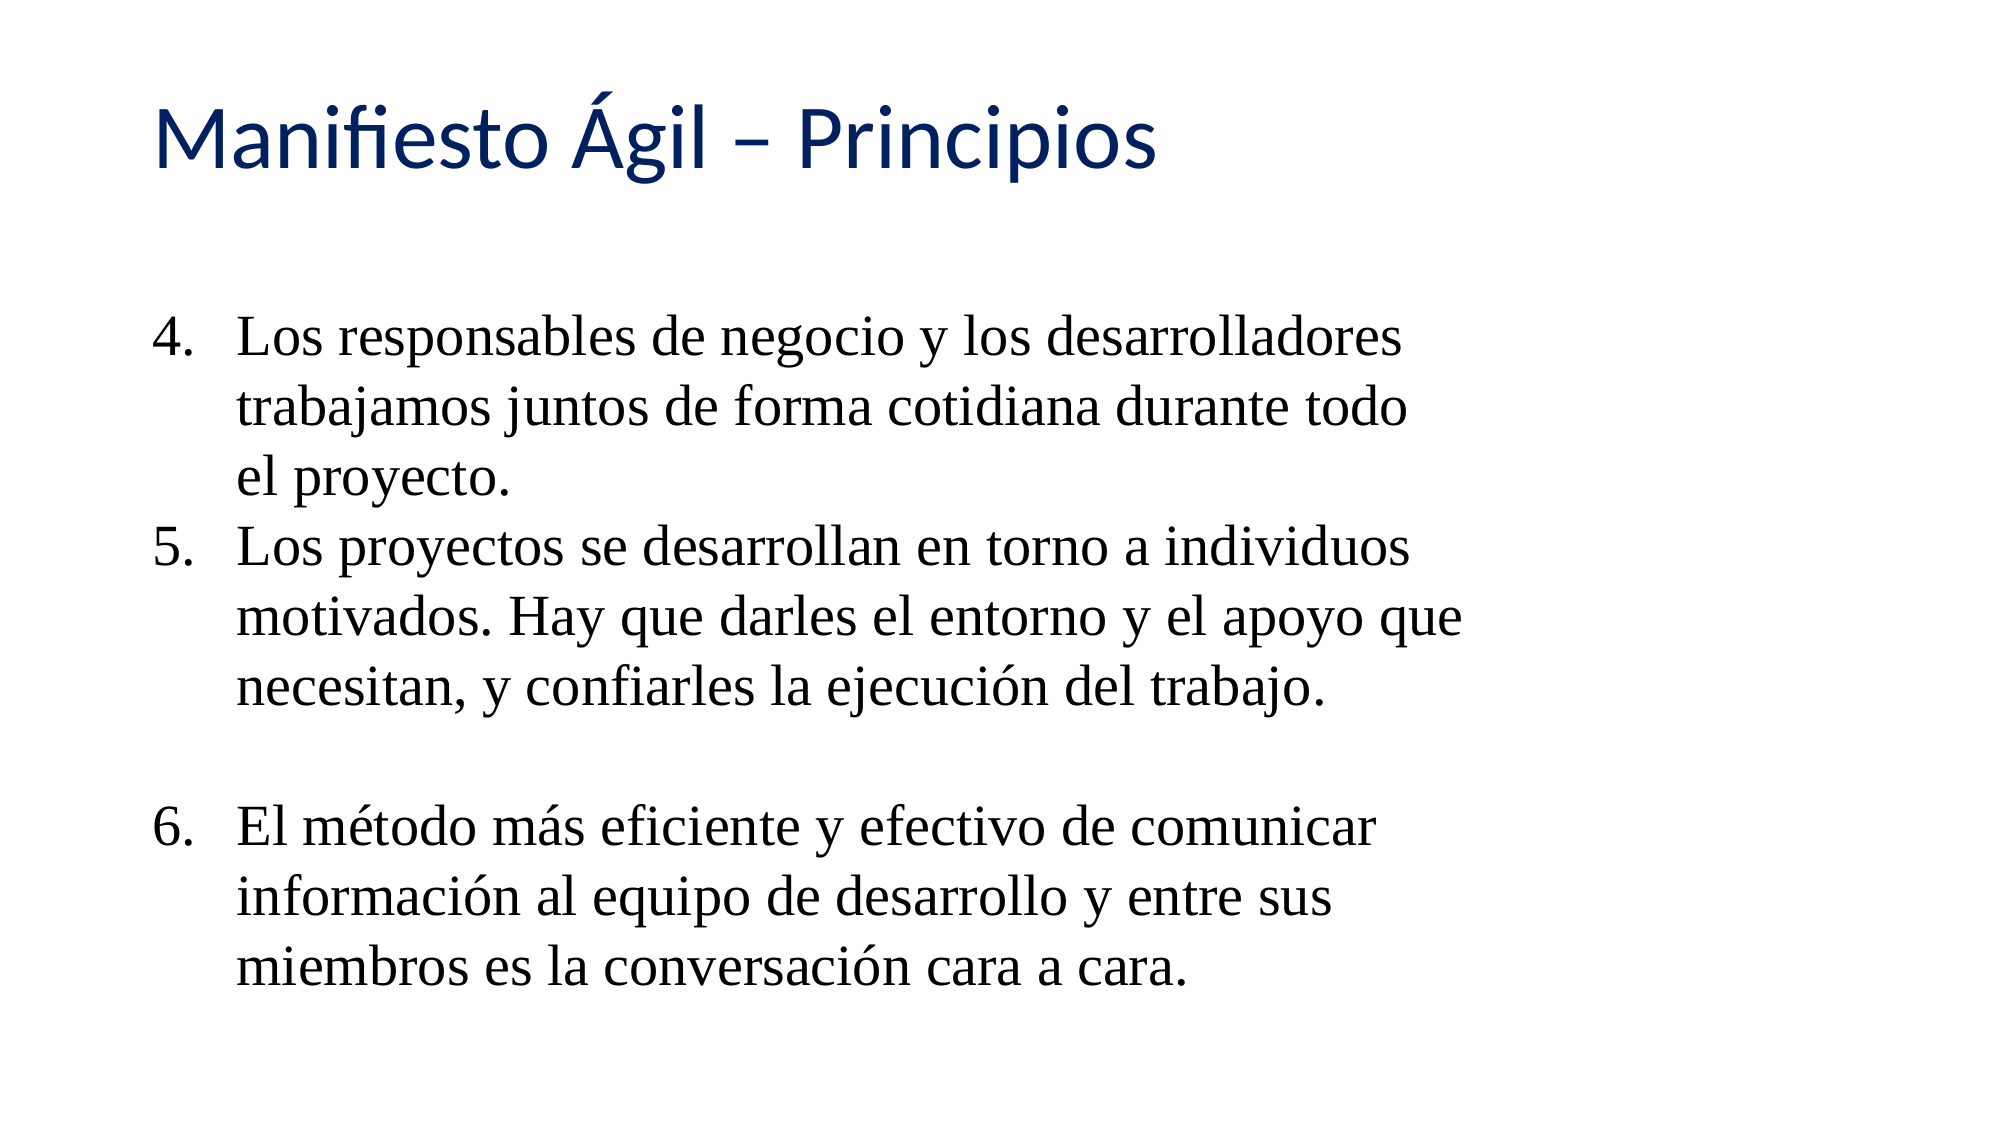

Manifiesto Ágil – Principios

Los responsables de negocio y los desarrolladores
trabajamos juntos de forma cotidiana durante todo
el proyecto.
Los proyectos se desarrollan en torno a individuos
motivados. Hay que darles el entorno y el apoyo que
necesitan, y confiarles la ejecución del trabajo.
El método más eficiente y efectivo de comunicar
información al equipo de desarrollo y entre sus
miembros es la conversación cara a cara.